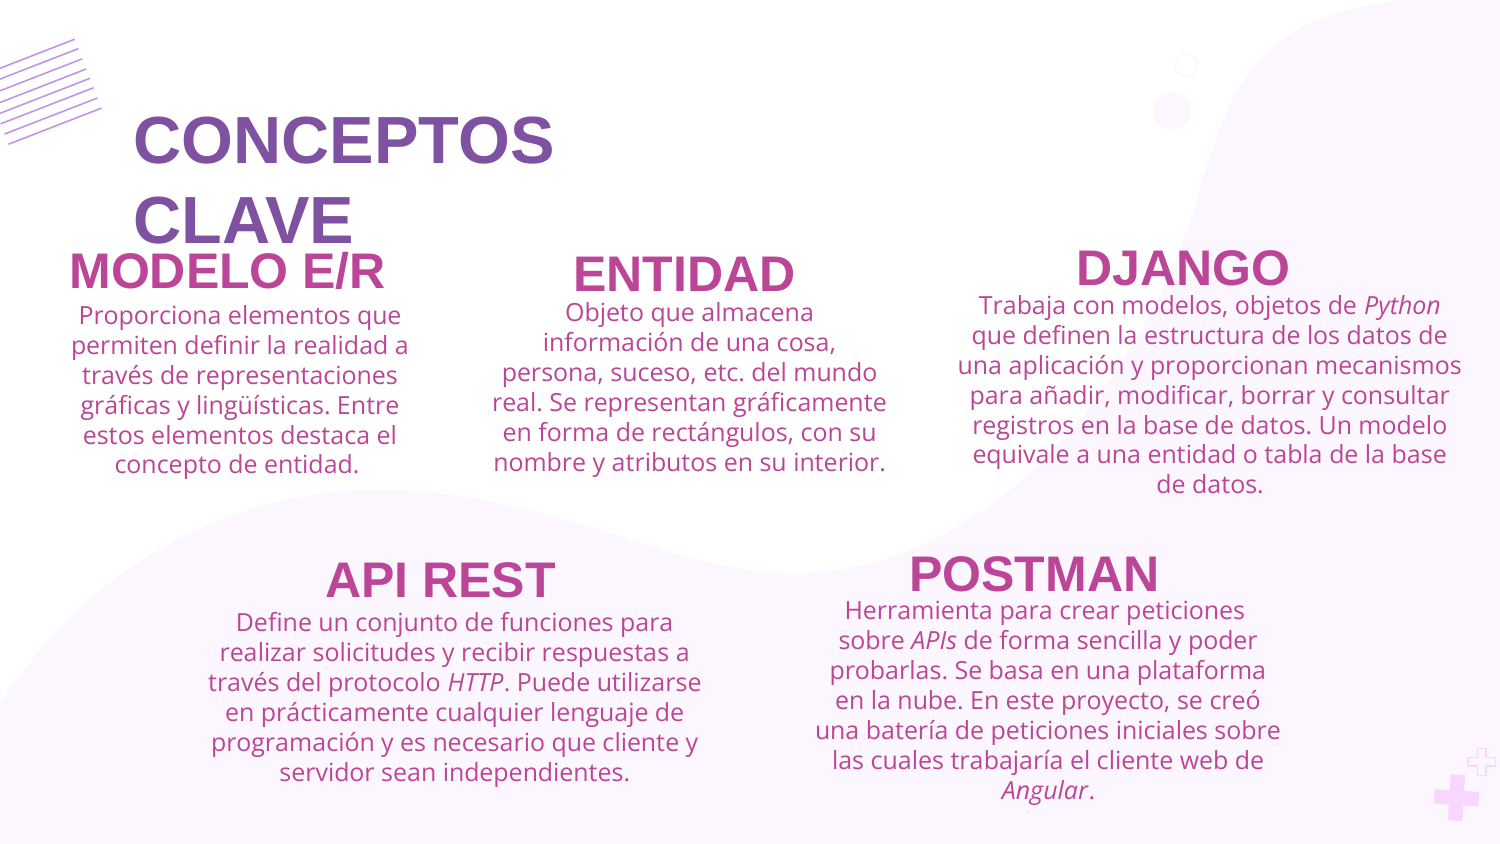

# CONCEPTOS CLAVE

DJANGO
MODELO E/R
ENTIDAD
Trabaja con modelos, objetos de Python que definen la estructura de los datos de una aplicación y proporcionan mecanismos para añadir, modificar, borrar y consultar registros en la base de datos. Un modelo equivale a una entidad o tabla de la base de datos.
Objeto que almacena información de una cosa, persona, suceso, etc. del mundo real. Se representan gráficamente en forma de rectángulos, con su nombre y atributos en su interior.
Proporciona elementos que permiten definir la realidad a través de representaciones gráficas y lingüísticas. Entre estos elementos destaca el concepto de entidad.
POSTMAN
API REST
Herramienta para crear peticiones
sobre APIs de forma sencilla y poder probarlas. Se basa en una plataforma en la nube. En este proyecto, se creó una batería de peticiones iniciales sobre las cuales trabajaría el cliente web de Angular.
Define un conjunto de funciones para realizar solicitudes y recibir respuestas a través del protocolo HTTP. Puede utilizarse en prácticamente cualquier lenguaje de programación y es necesario que cliente y servidor sean independientes.